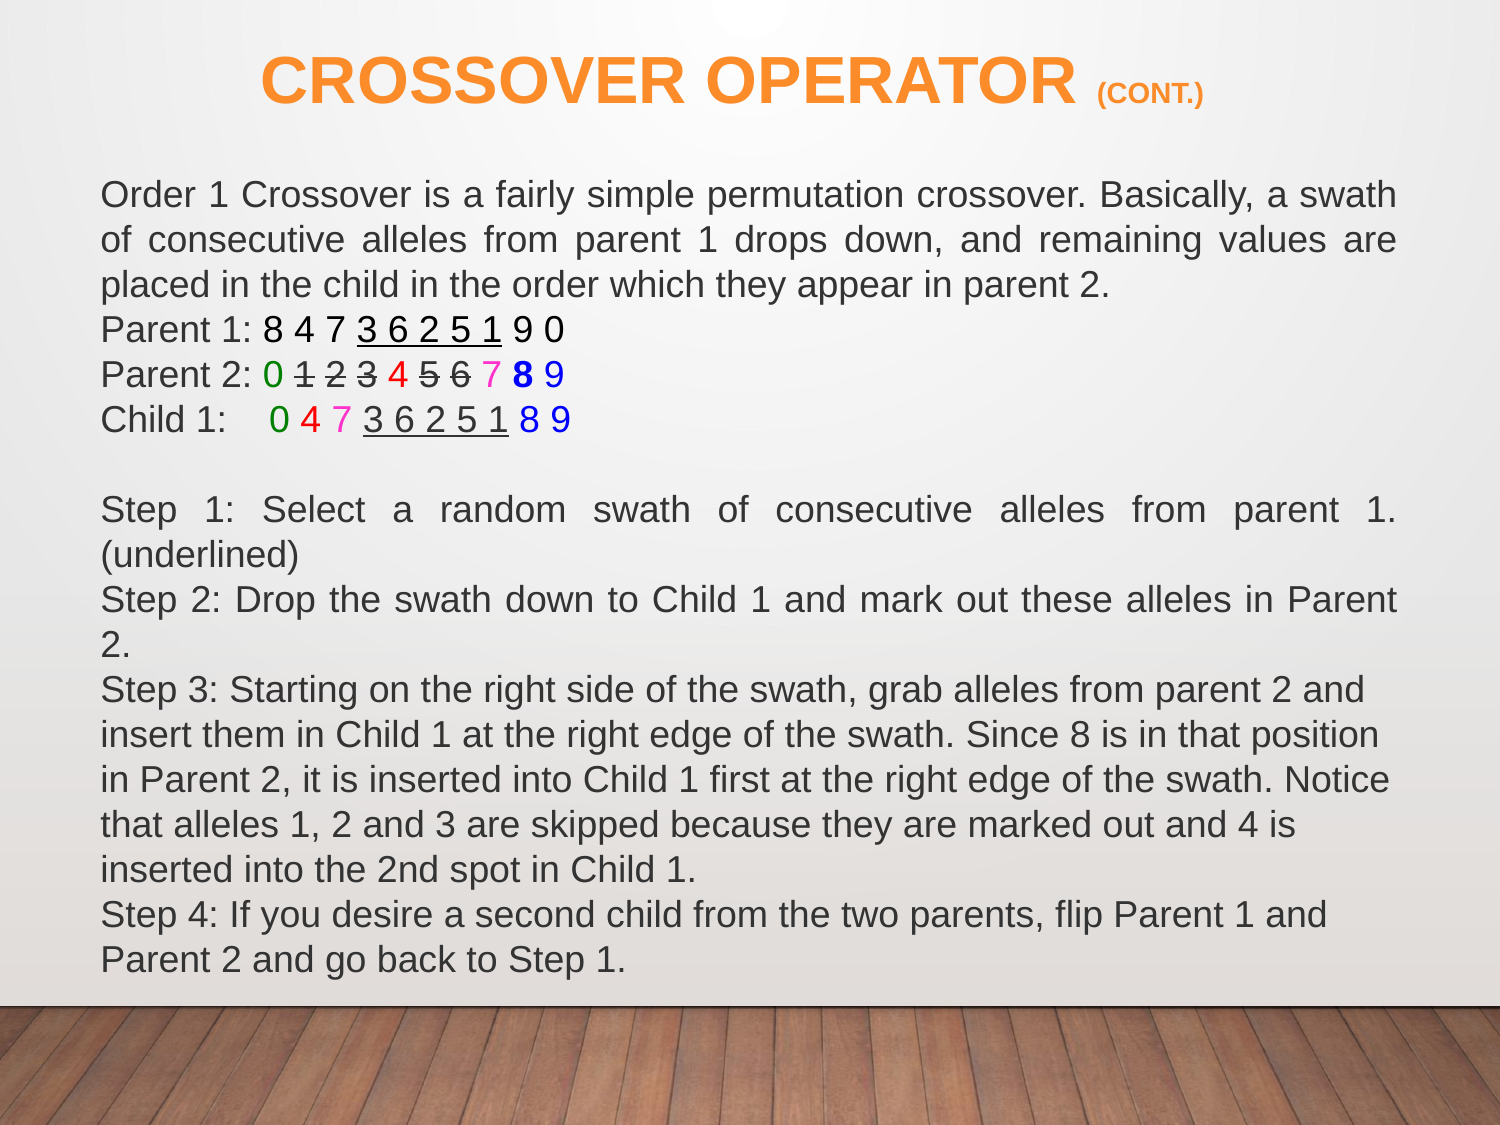

# Crossover Operator (Cont.)
Order 1 Crossover is a fairly simple permutation crossover. Basically, a swath of consecutive alleles from parent 1 drops down, and remaining values are placed in the child in the order which they appear in parent 2.
Parent 1: 8 4 7 3 6 2 5 1 9 0
Parent 2: 0 1 2 3 4 5 6 7 8 9
Child 1:    0 4 7 3 6 2 5 1 8 9

Step 1: Select a random swath of consecutive alleles from parent 1. (underlined)
Step 2: Drop the swath down to Child 1 and mark out these alleles in Parent 2.
Step 3: Starting on the right side of the swath, grab alleles from parent 2 and insert them in Child 1 at the right edge of the swath. Since 8 is in that position in Parent 2, it is inserted into Child 1 first at the right edge of the swath. Notice that alleles 1, 2 and 3 are skipped because they are marked out and 4 is inserted into the 2nd spot in Child 1.
Step 4: If you desire a second child from the two parents, flip Parent 1 and Parent 2 and go back to Step 1.